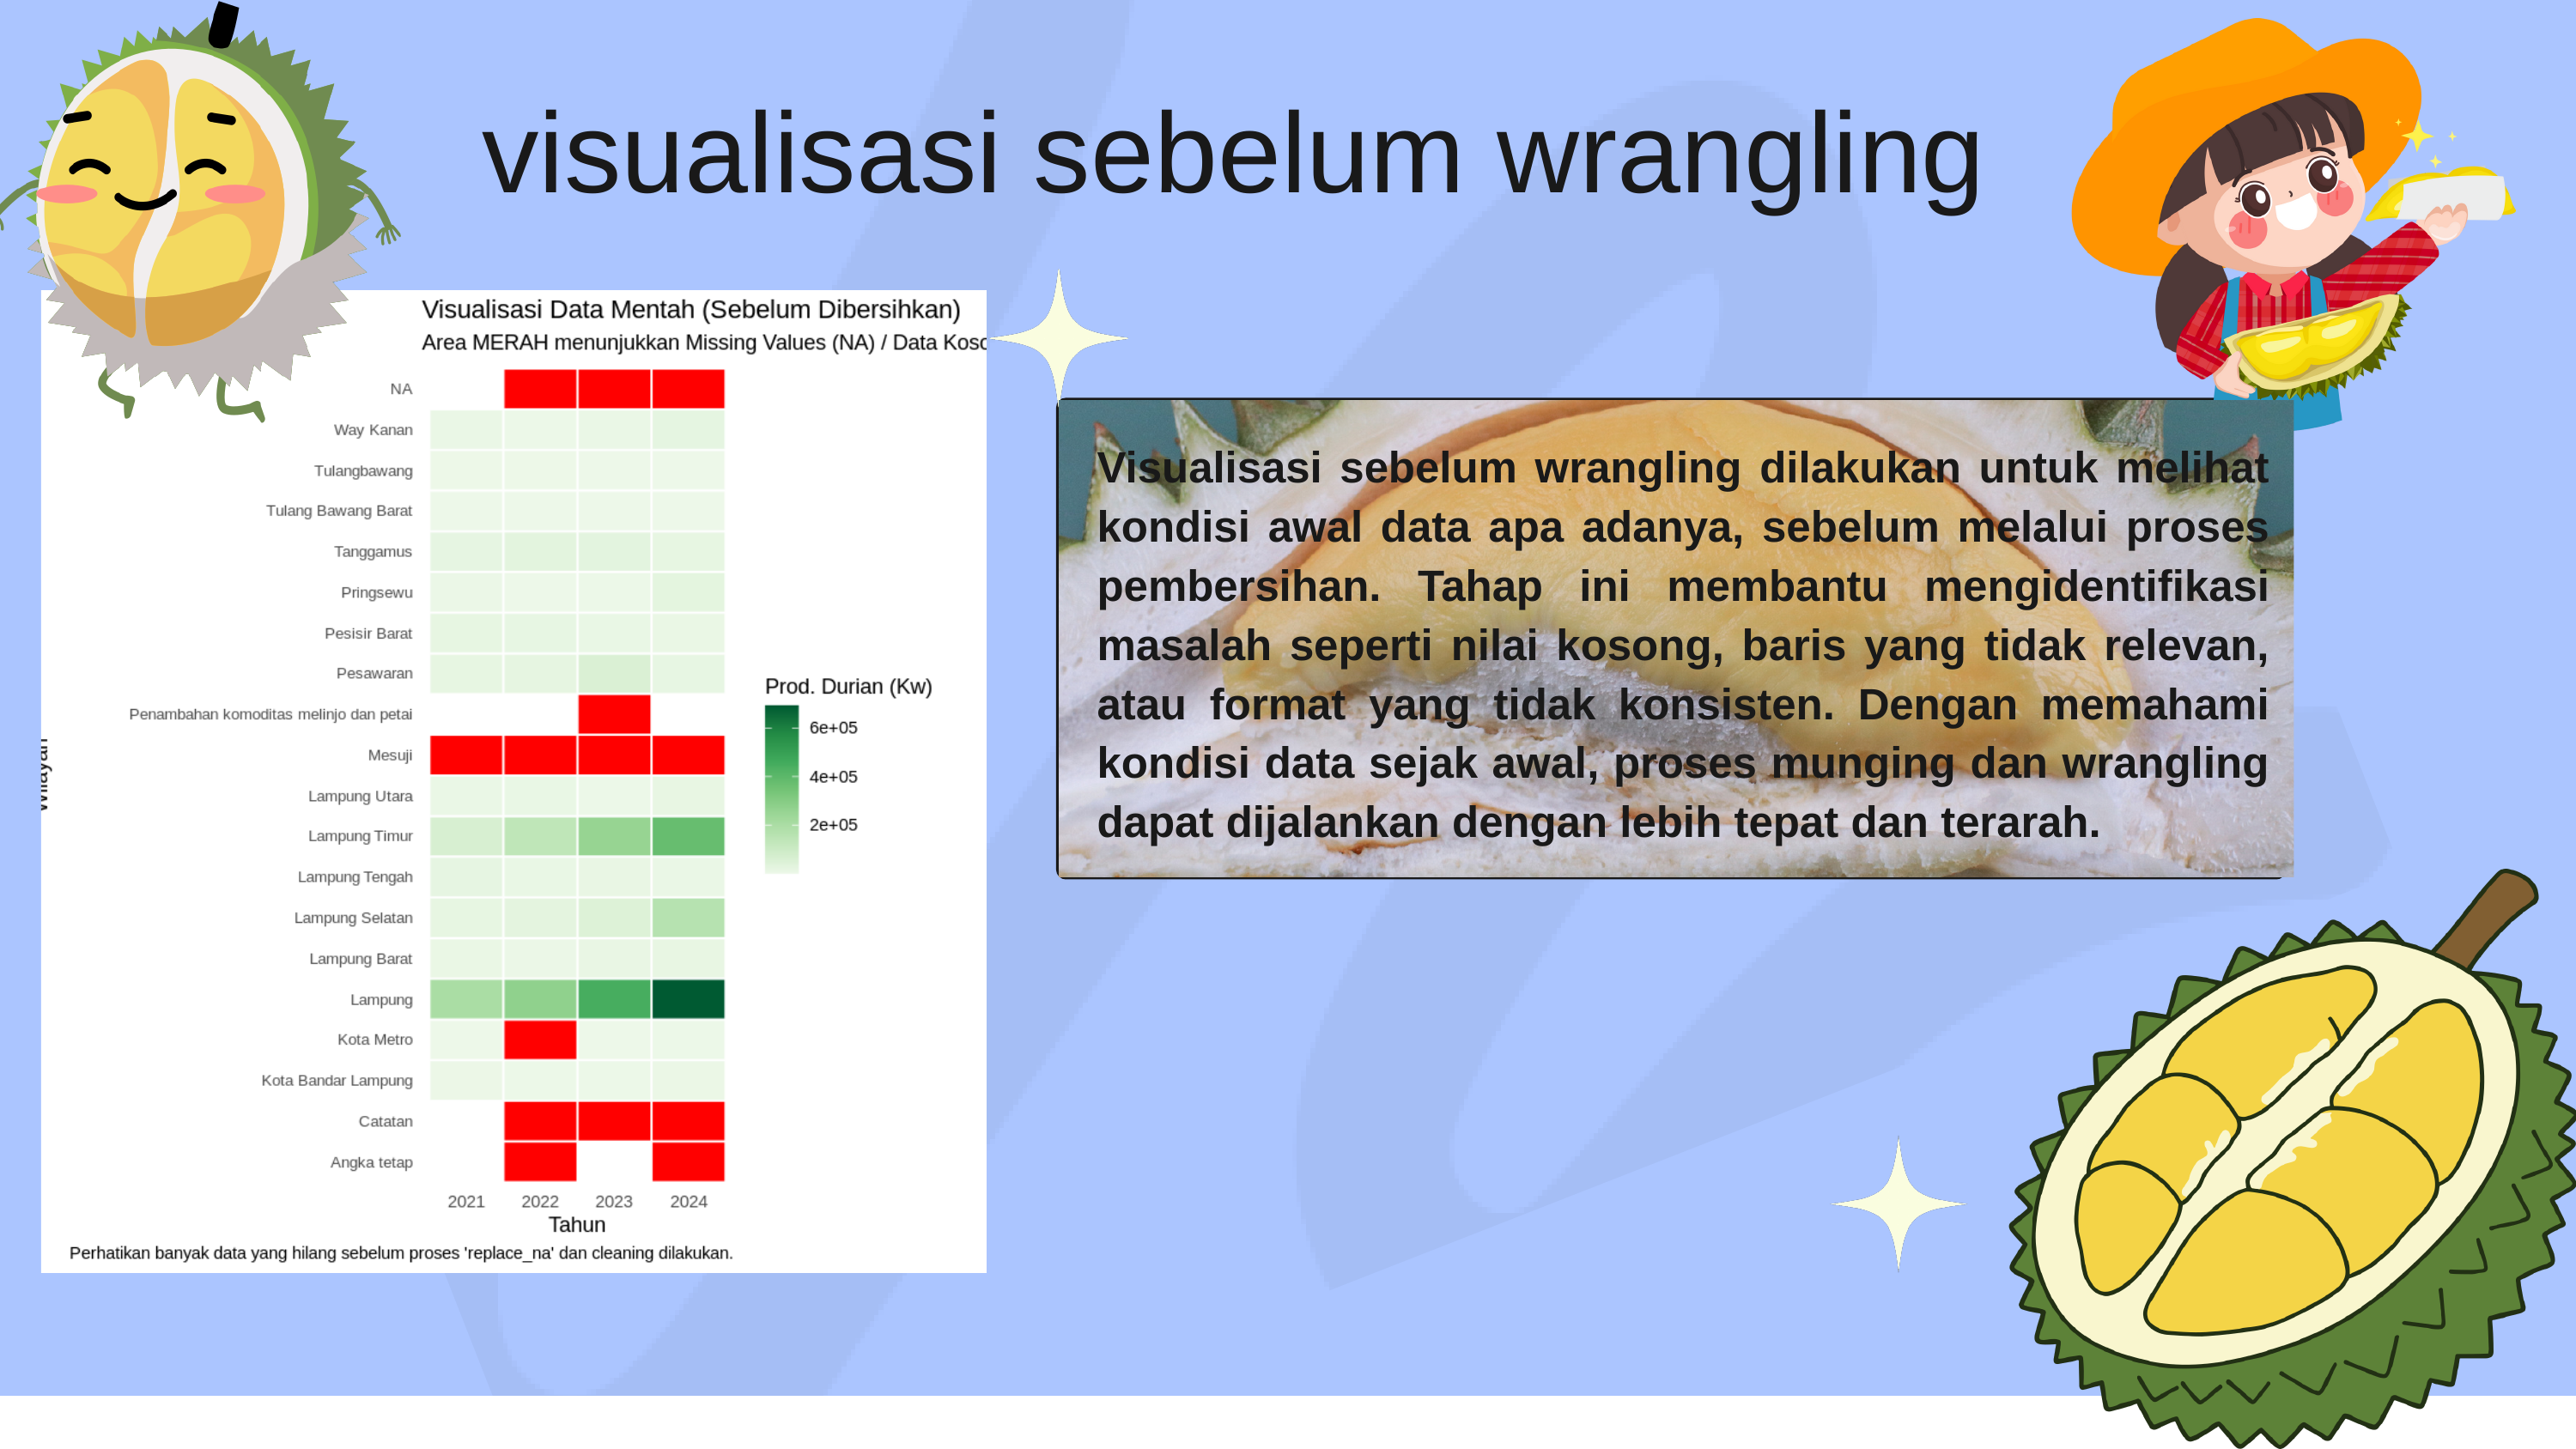

visualisasi sebelum wrangling

Visualisasi sebelum wrangling dilakukan untuk melihat kondisi awal data apa adanya, sebelum melalui proses pembersihan. Tahap ini membantu mengidentifikasi masalah seperti nilai kosong, baris yang tidak relevan, atau format yang tidak konsisten. Dengan memahami kondisi data sejak awal, proses munging dan wrangling dapat dijalankan dengan lebih tepat dan terarah.